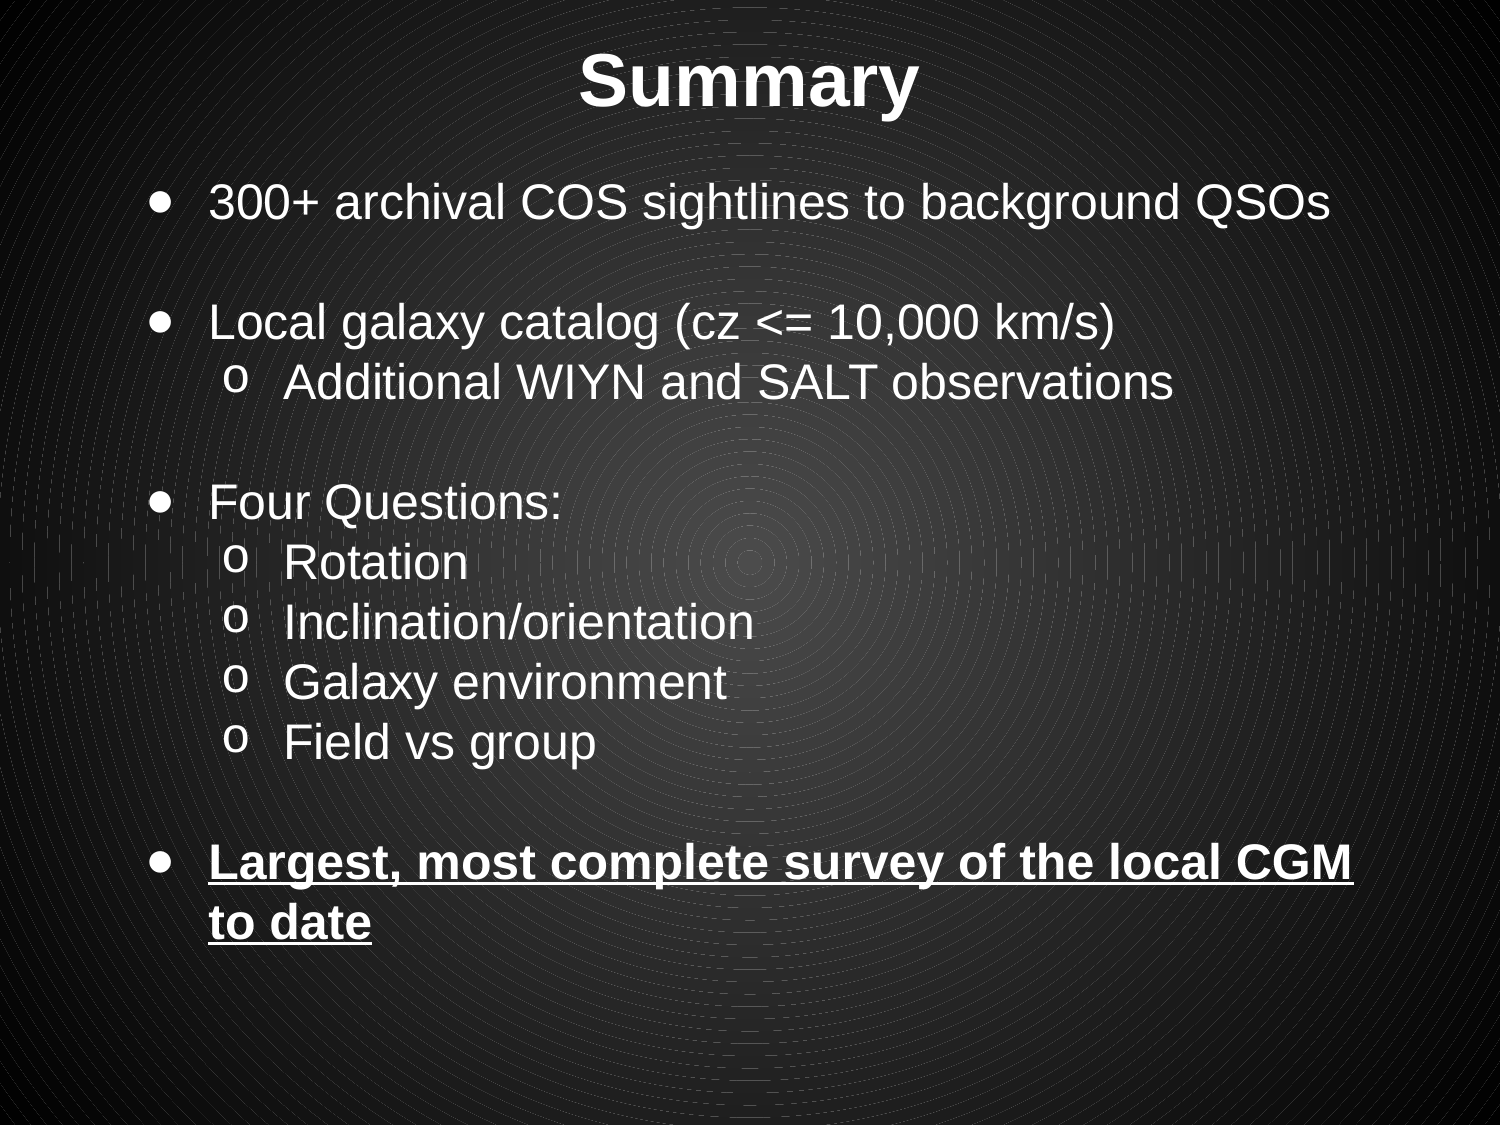

# Summary
300+ archival COS sightlines to background QSOs

Local galaxy catalog (cz <= 10,000 km/s)
Additional WIYN and SALT observations

Four Questions:
Rotation
Inclination/orientation
Galaxy environment
Field vs group

Largest, most complete survey of the local CGM to date